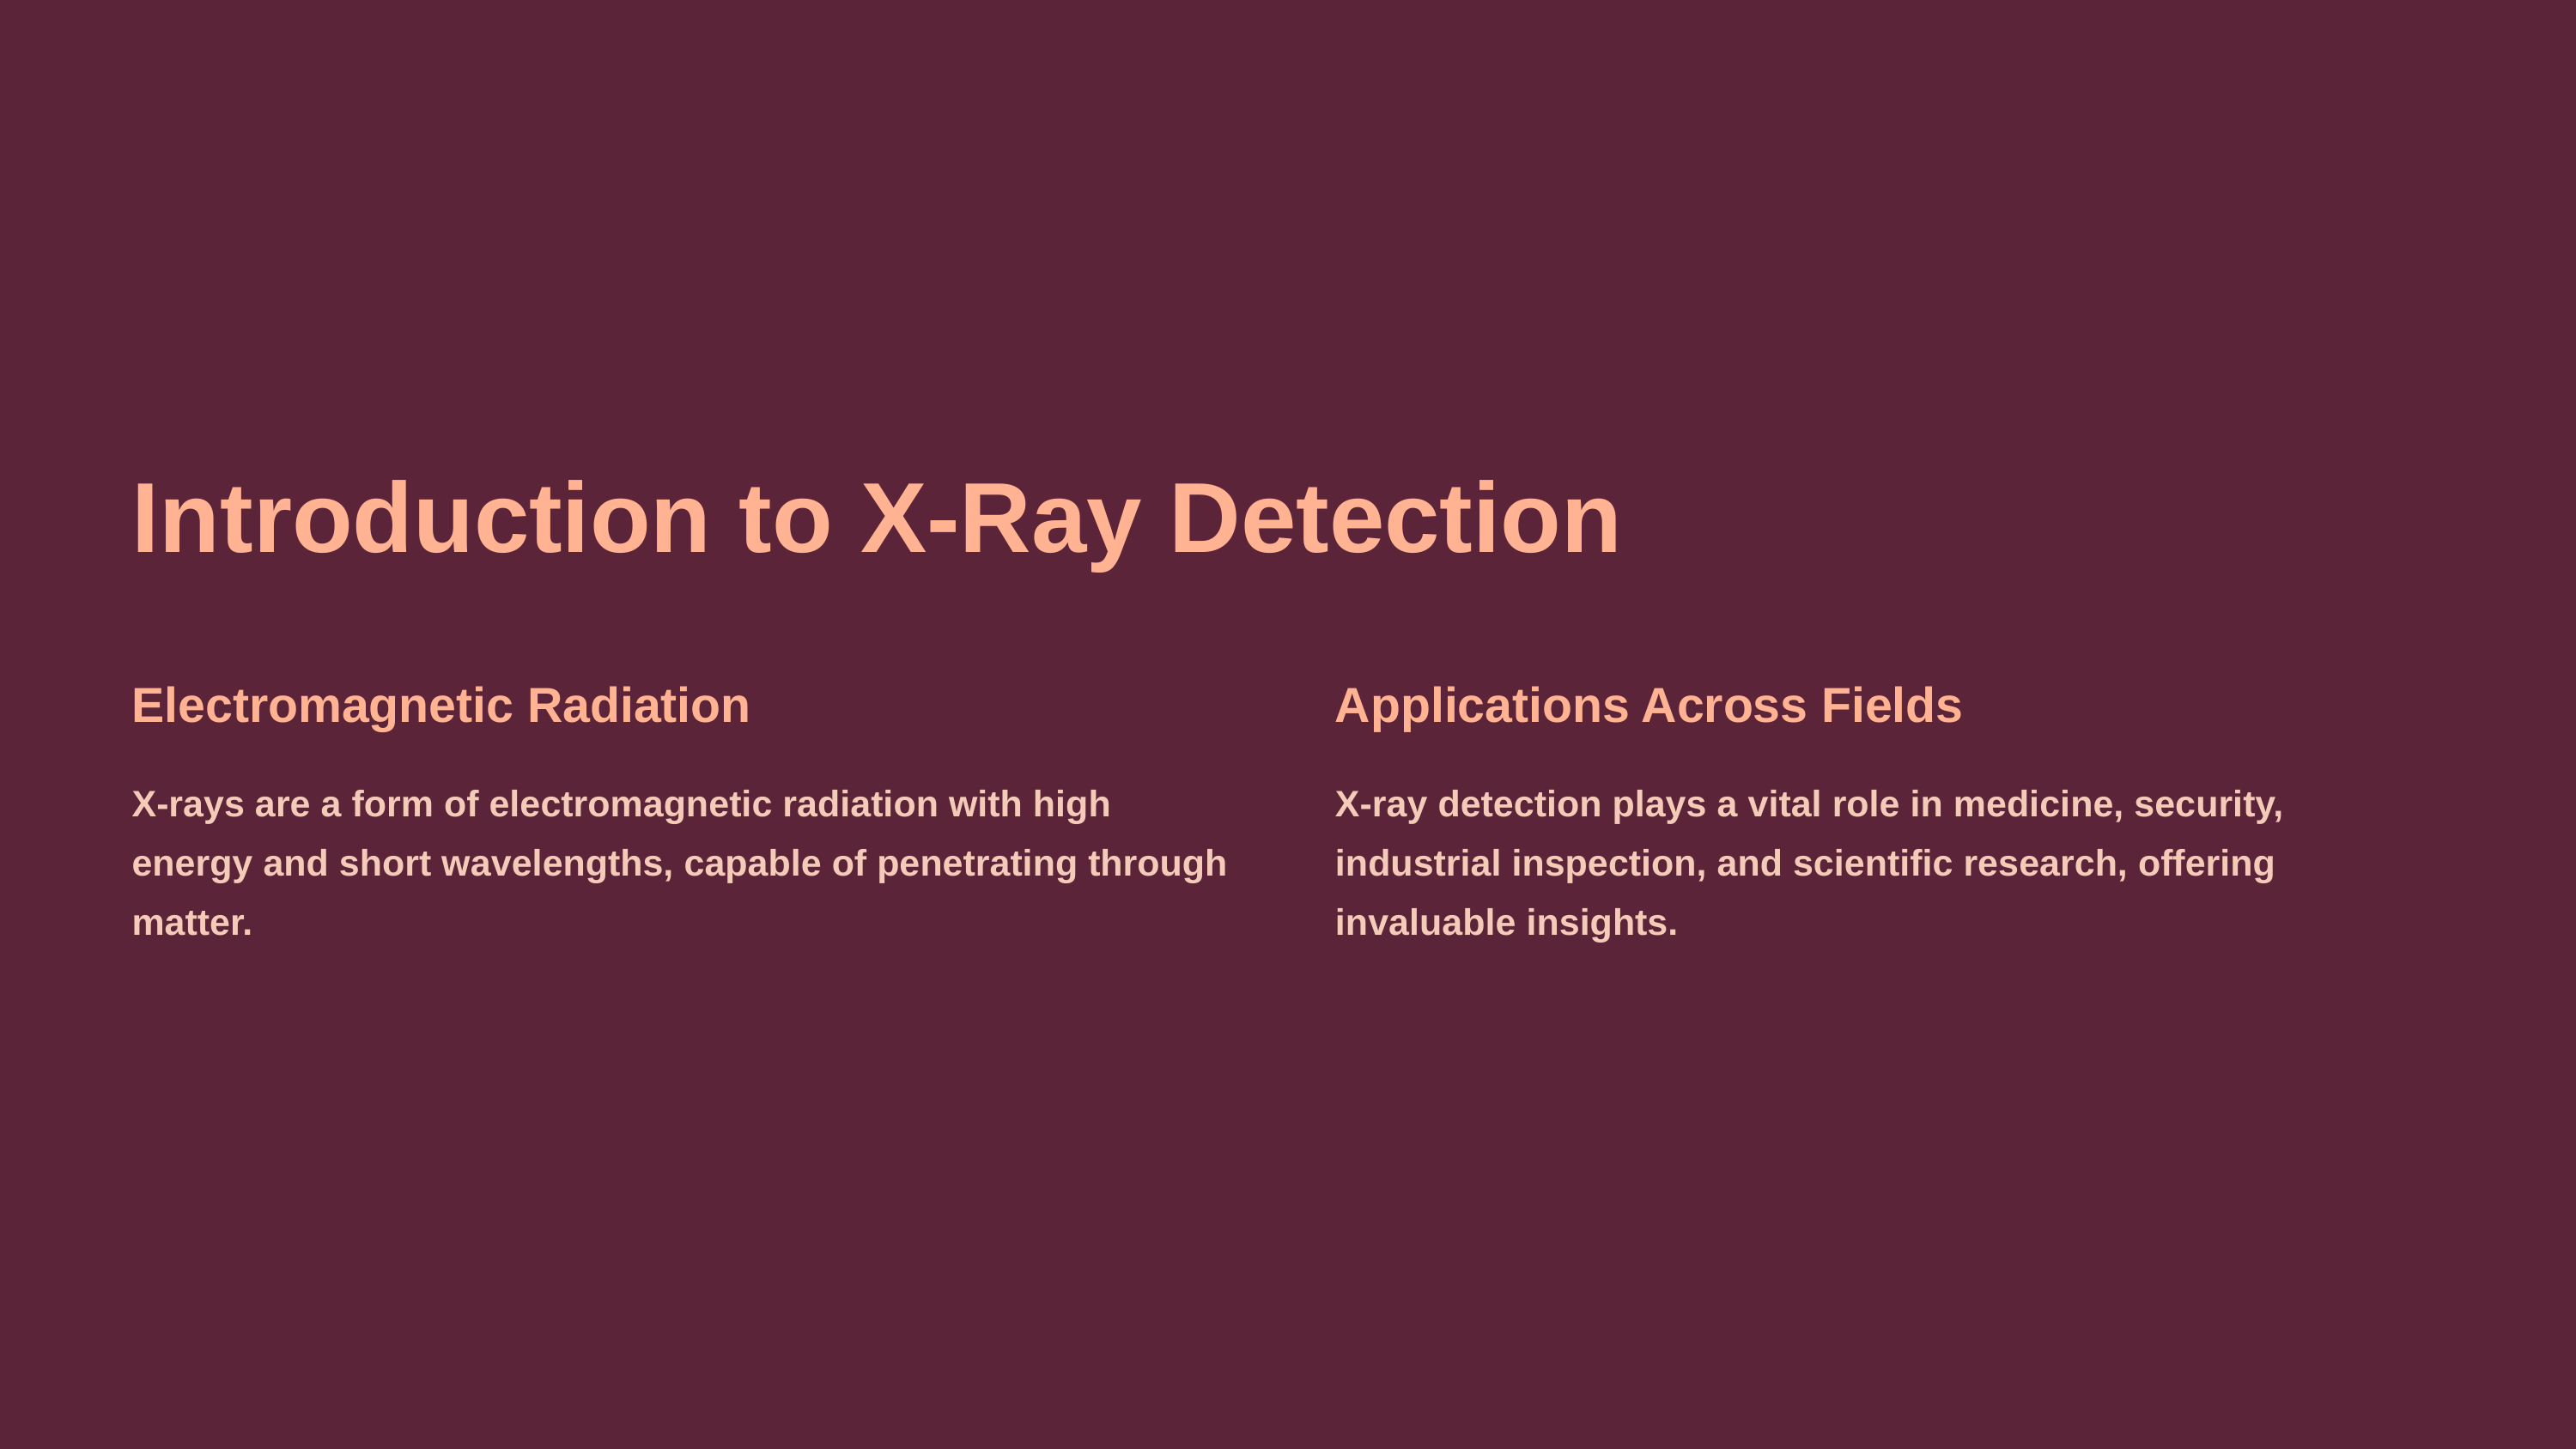

Introduction to X-Ray Detection
Electromagnetic Radiation
Applications Across Fields
X-rays are a form of electromagnetic radiation with high energy and short wavelengths, capable of penetrating through matter.
X-ray detection plays a vital role in medicine, security, industrial inspection, and scientific research, offering invaluable insights.